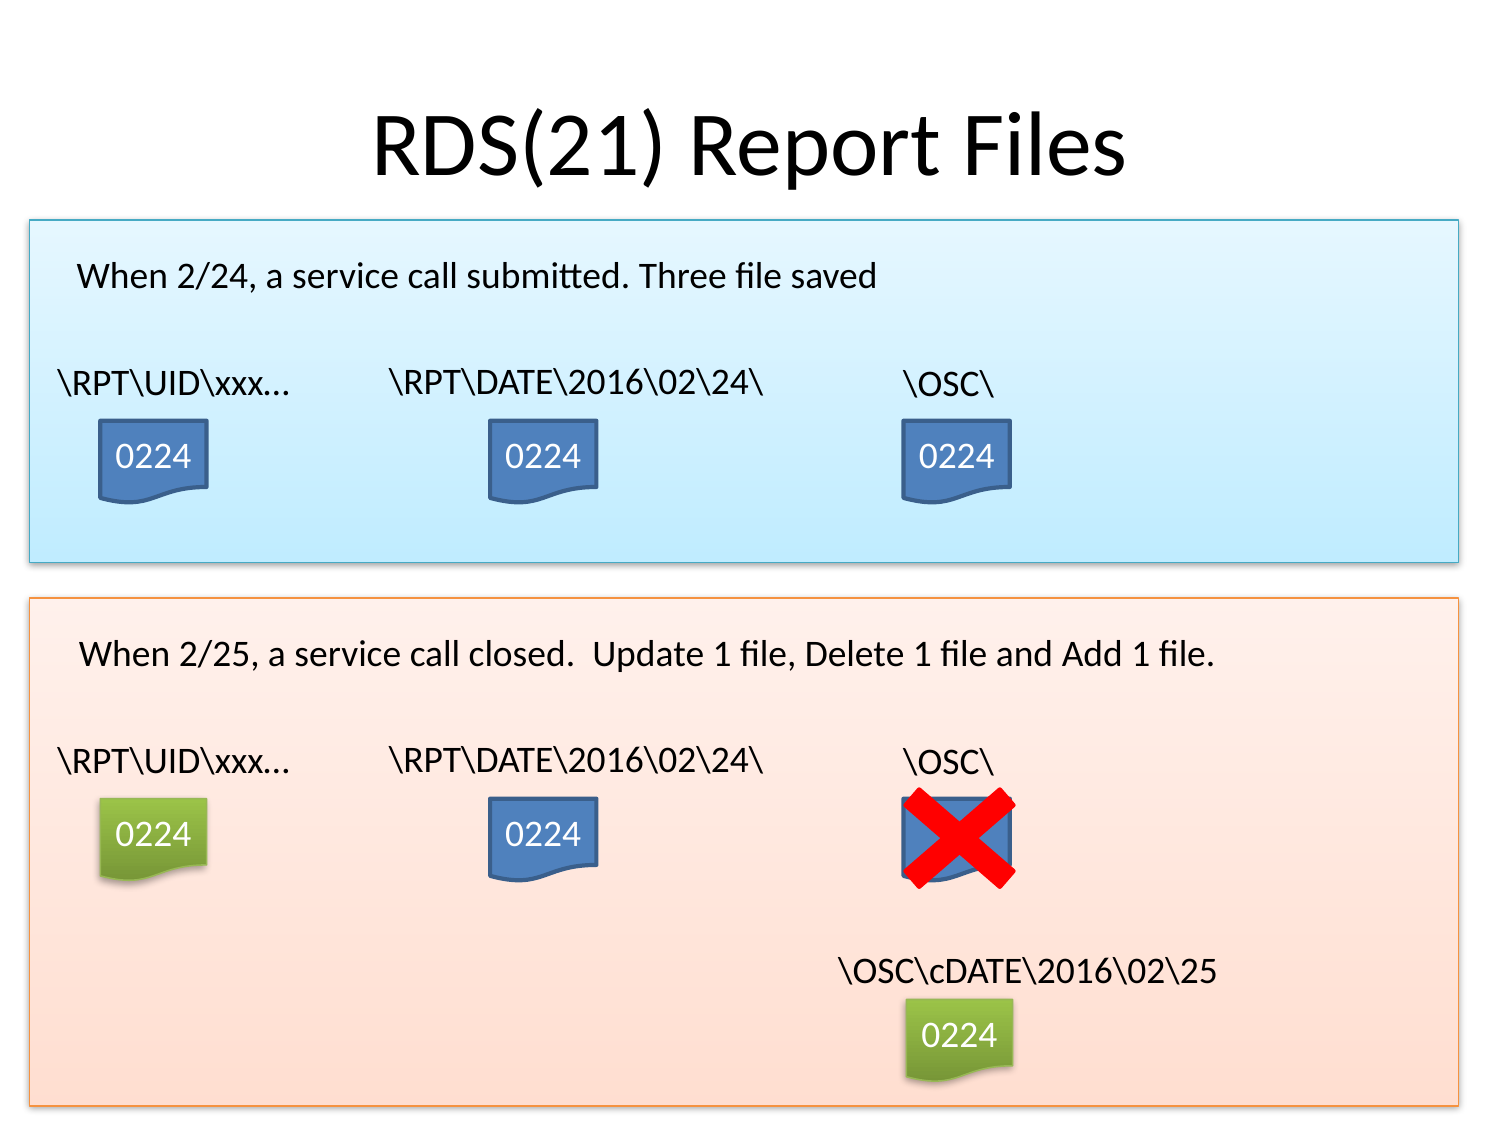

# RDS(21) Report Files

When 2/24, a service call submitted. Three file saved
\RPT\DATE\2016\02\24\
\RPT\UID\xxx…
\OSC\
0224
0224
0224

When 2/25, a service call closed.  Update 1 file, Delete 1 file and Add 1 file.
\RPT\DATE\2016\02\24\
\RPT\UID\xxx…
\OSC\

0224
0224

\OSC\cDATE\2016\02\25
0224